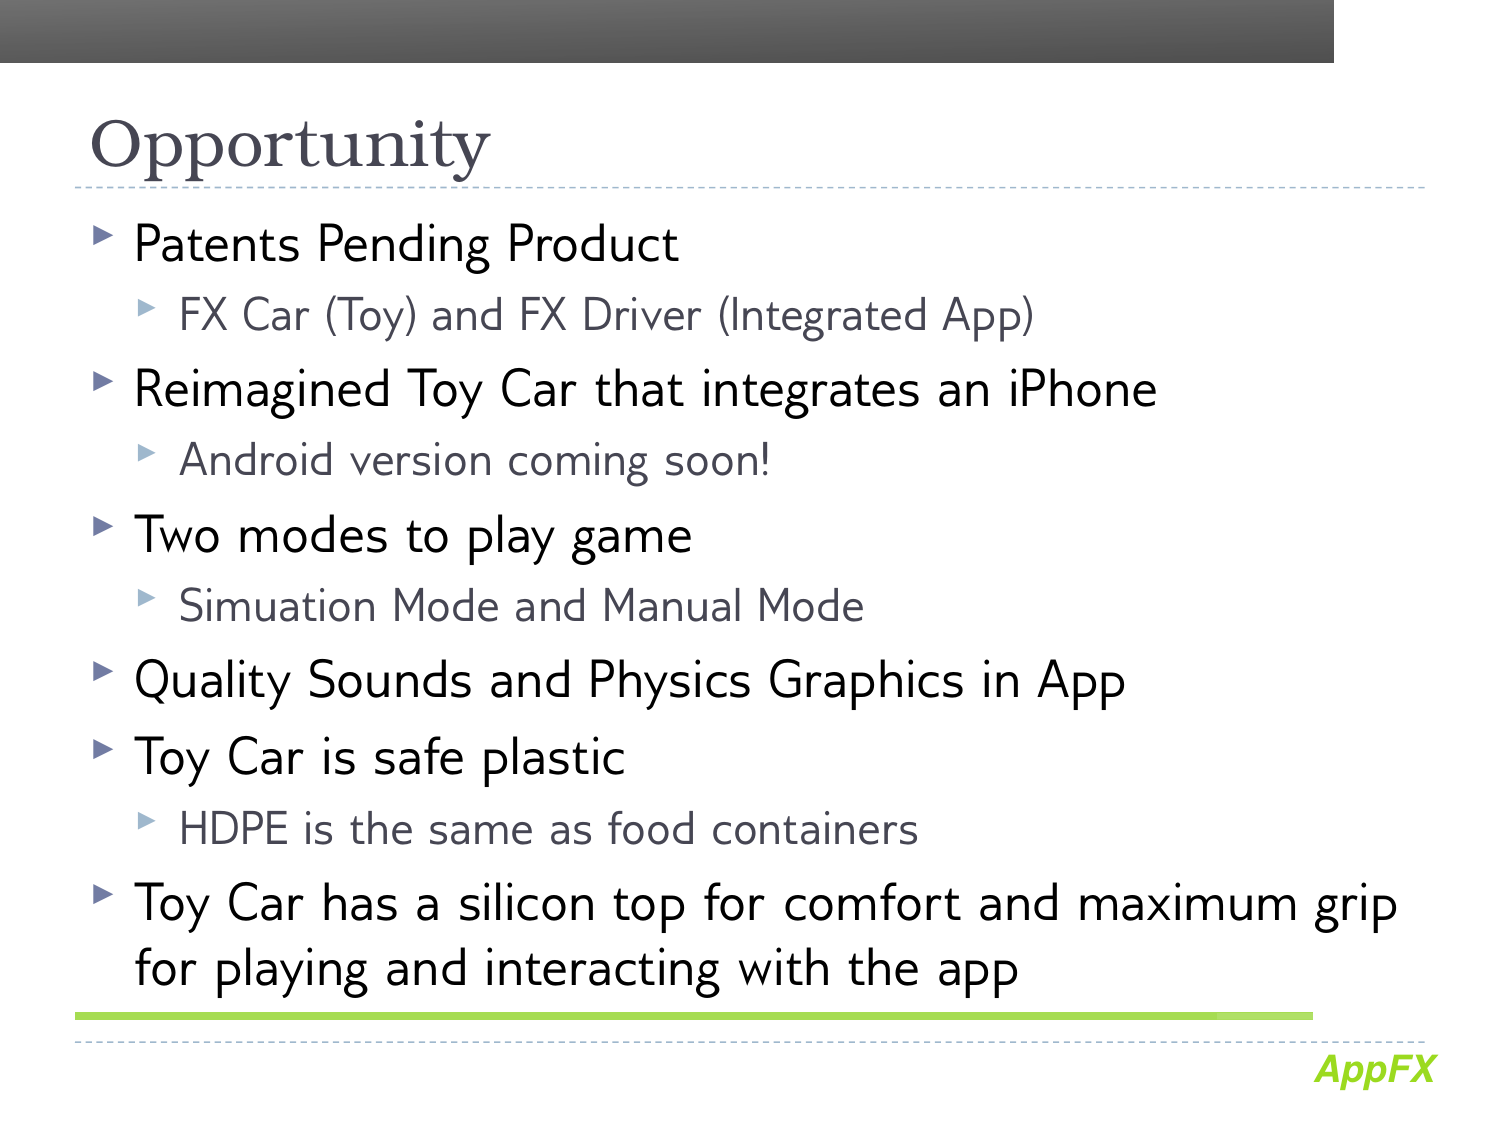

# Opportunity
Patents Pending Product
FX Car (Toy) and FX Driver (Integrated App)
Reimagined Toy Car that integrates an iPhone
Android version coming soon!
Two modes to play game
Simuation Mode and Manual Mode
Quality Sounds and Physics Graphics in App
Toy Car is safe plastic
HDPE is the same as food containers
Toy Car has a silicon top for comfort and maximum grip for playing and interacting with the app